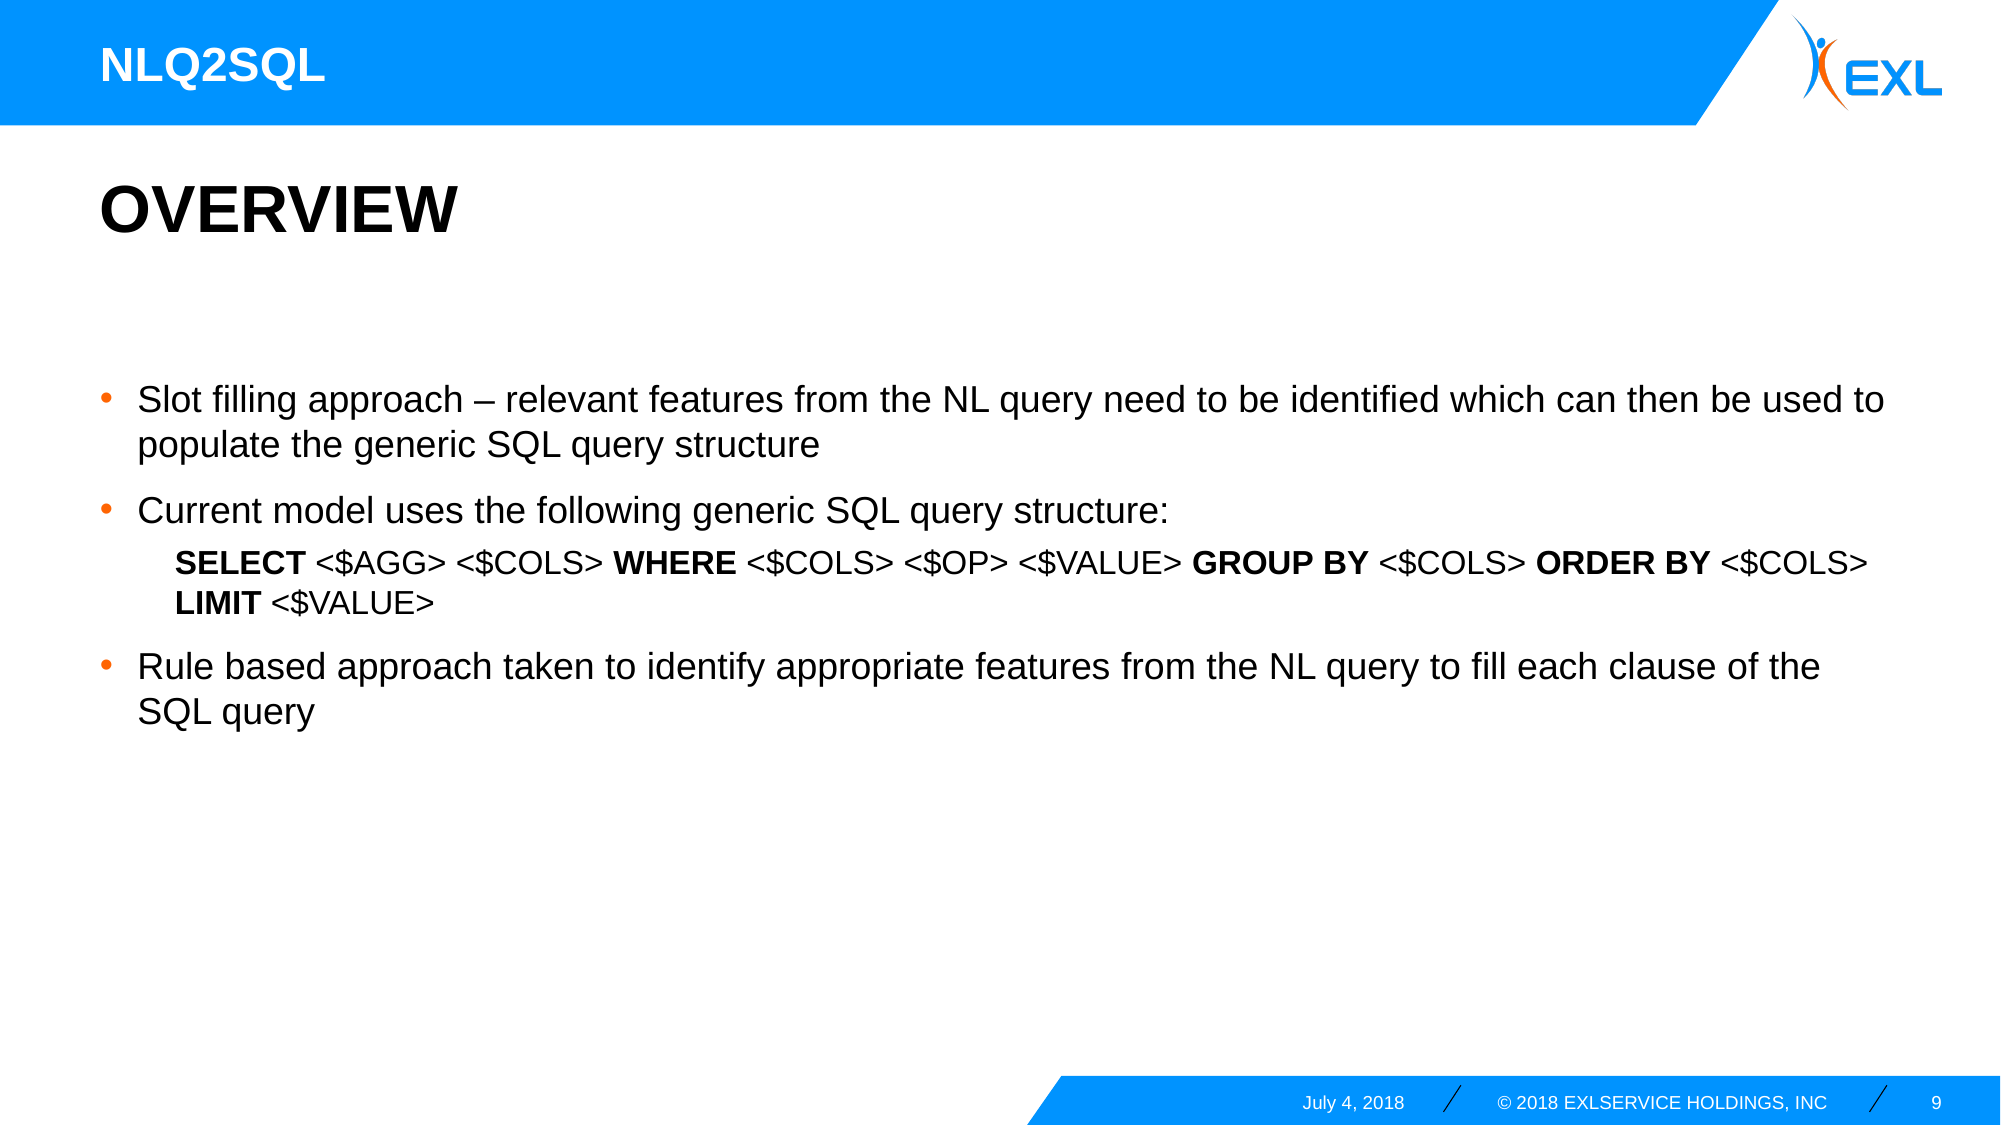

Nlq2sql
# OVERVIEW

Slot filling approach – relevant features from the NL query need to be identified which can then be used to populate the generic SQL query structure
Current model uses the following generic SQL query structure:
SELECT <$AGG> <$COLS> WHERE <$COLS> <$OP> <$VALUE> GROUP BY <$COLS> ORDER BY <$COLS> LIMIT <$VALUE>
Rule based approach taken to identify appropriate features from the NL query to fill each clause of the SQL query